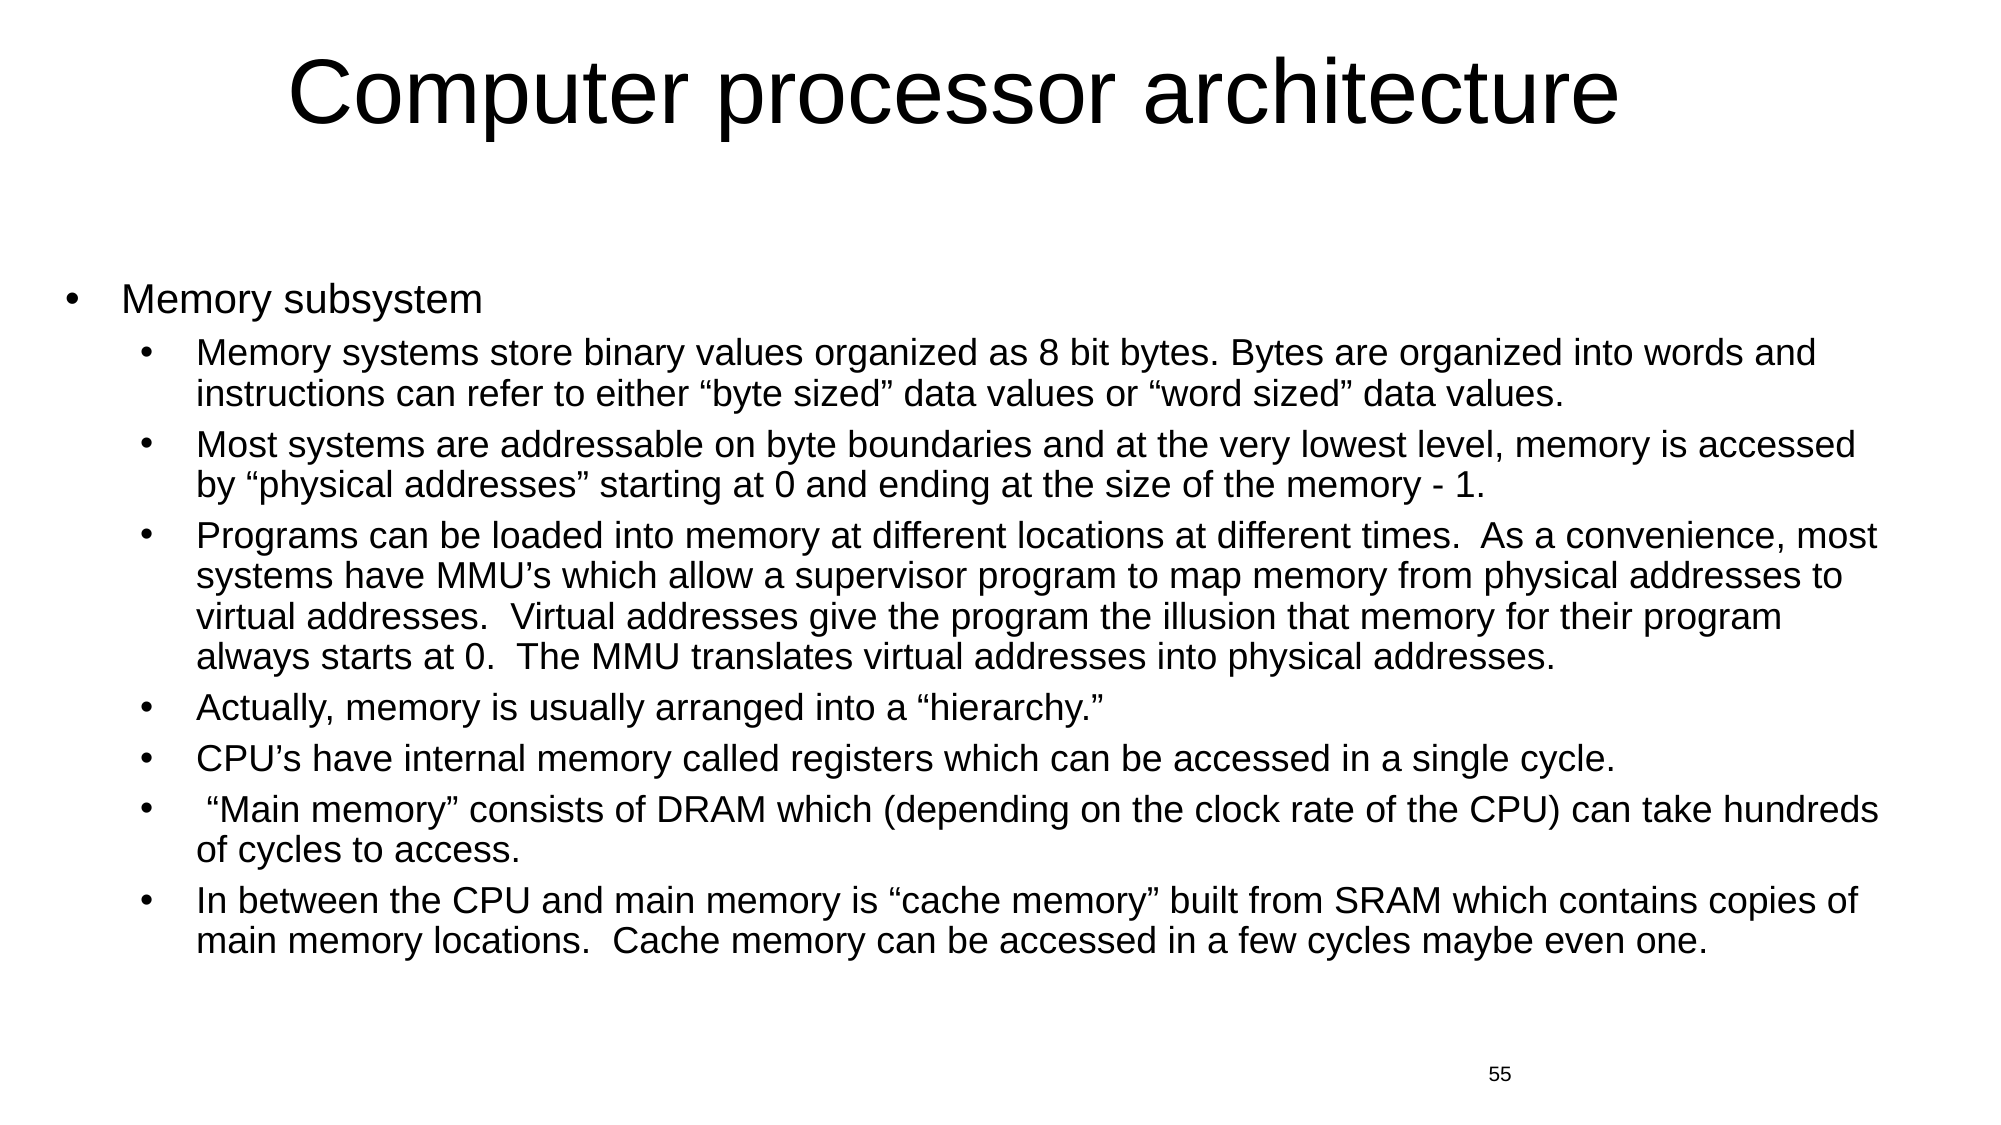

# Computer processor architecture
Memory subsystem
Memory systems store binary values organized as 8 bit bytes. Bytes are organized into words and instructions can refer to either “byte sized” data values or “word sized” data values.
Most systems are addressable on byte boundaries and at the very lowest level, memory is accessed by “physical addresses” starting at 0 and ending at the size of the memory - 1.
Programs can be loaded into memory at different locations at different times.  As a convenience, most systems have MMU’s which allow a supervisor program to map memory from physical addresses to virtual addresses.  Virtual addresses give the program the illusion that memory for their program always starts at 0.  The MMU translates virtual addresses into physical addresses.
Actually, memory is usually arranged into a “hierarchy.”
CPU’s have internal memory called registers which can be accessed in a single cycle.
 “Main memory” consists of DRAM which (depending on the clock rate of the CPU) can take hundreds of cycles to access.
In between the CPU and main memory is “cache memory” built from SRAM which contains copies of main memory locations.  Cache memory can be accessed in a few cycles maybe even one.
55